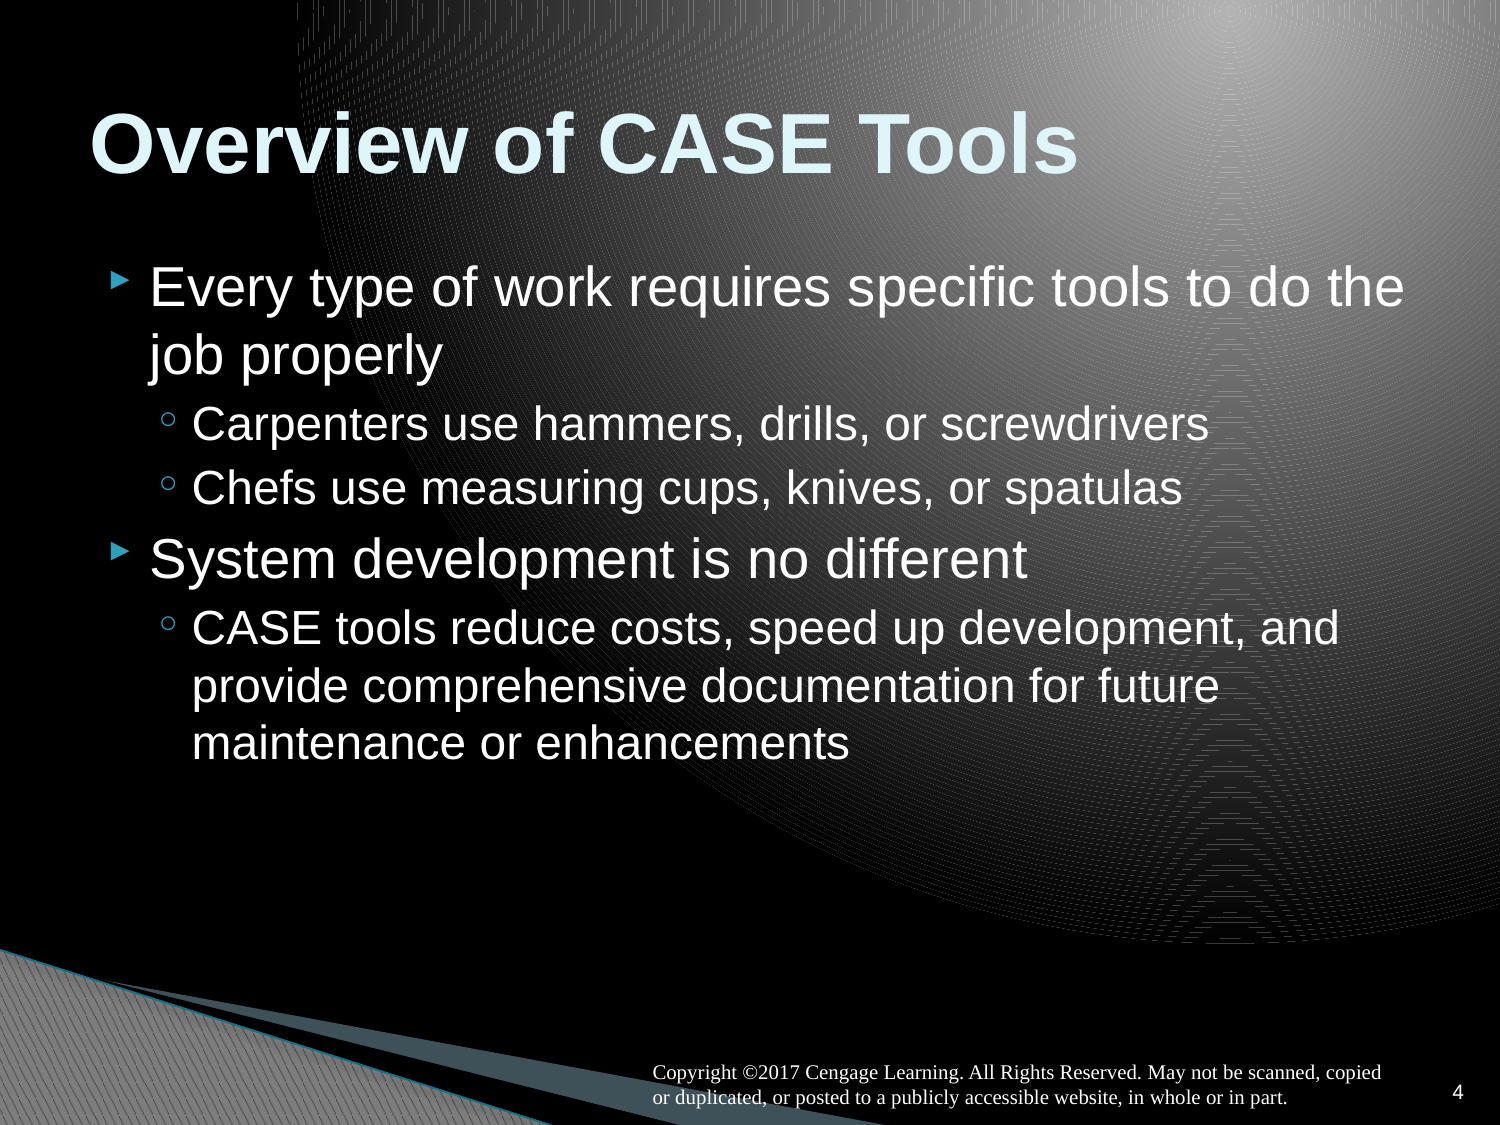

# Overview of CASE Tools
Every type of work requires specific tools to do the job properly
Carpenters use hammers, drills, or screwdrivers
Chefs use measuring cups, knives, or spatulas
System development is no different
CASE tools reduce costs, speed up development, and provide comprehensive documentation for future maintenance or enhancements
4